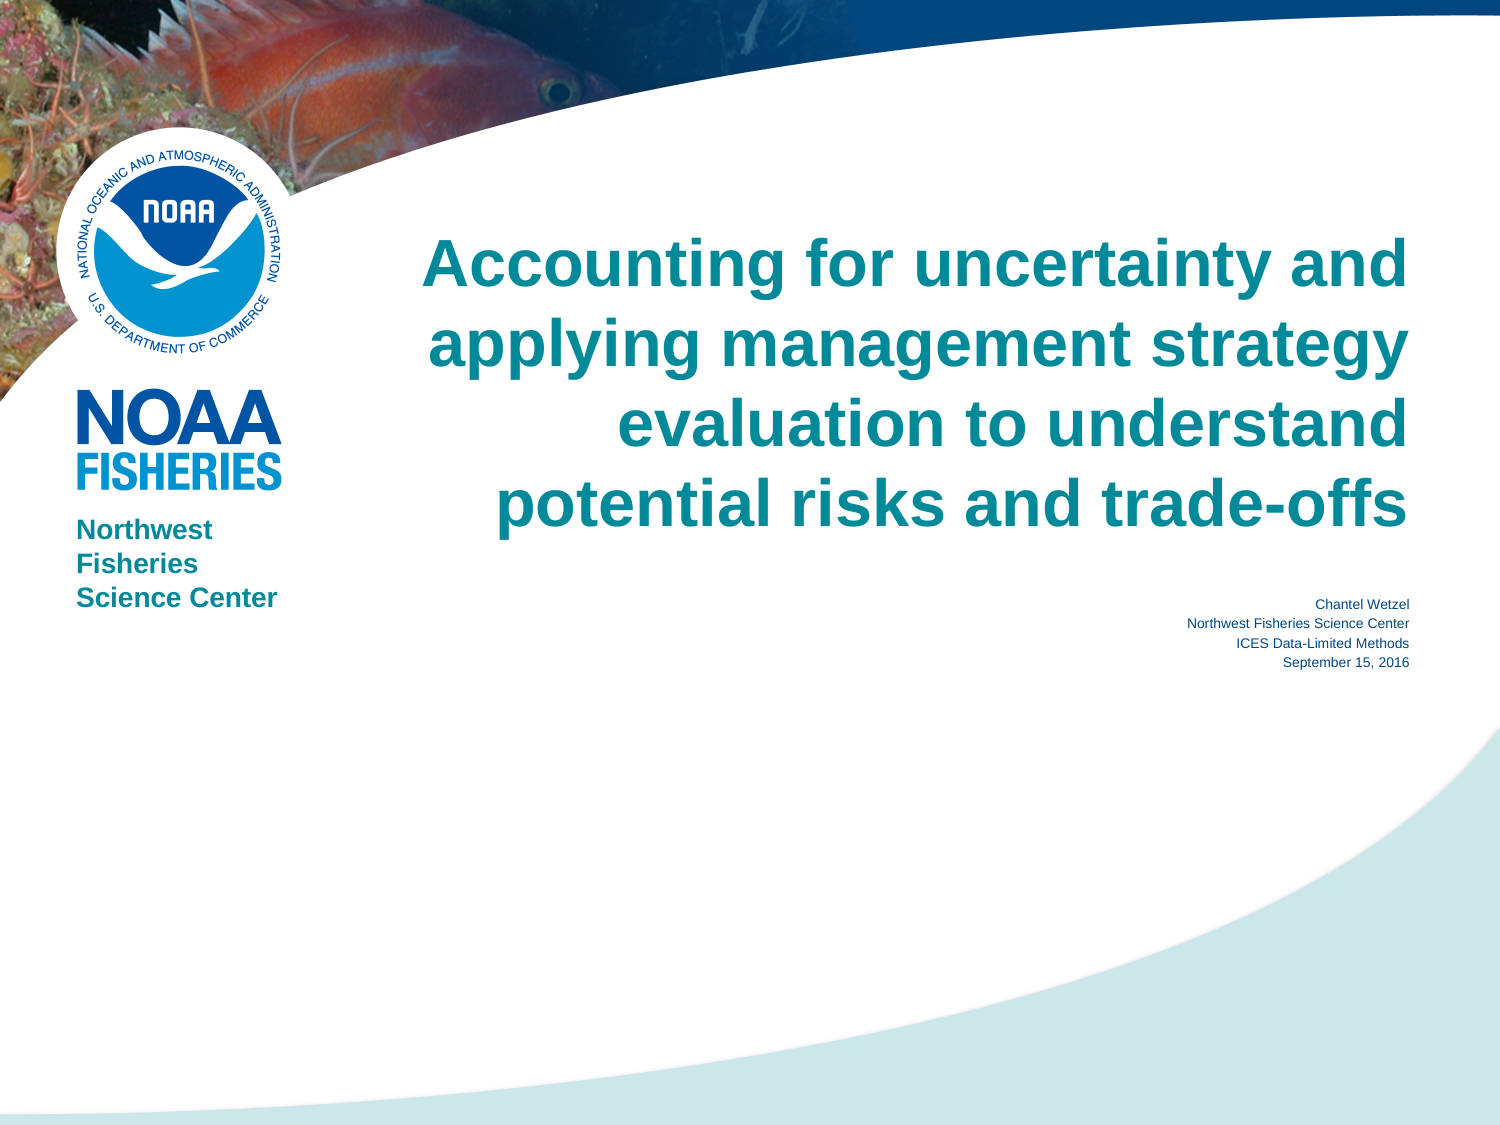

# Accounting for uncertainty and applying management strategy evaluation to understand potential risks and trade-offs
Northwest Fisheries Science Center
Chantel Wetzel
Northwest Fisheries Science Center
ICES Data-Limited Methods
September 15, 2016